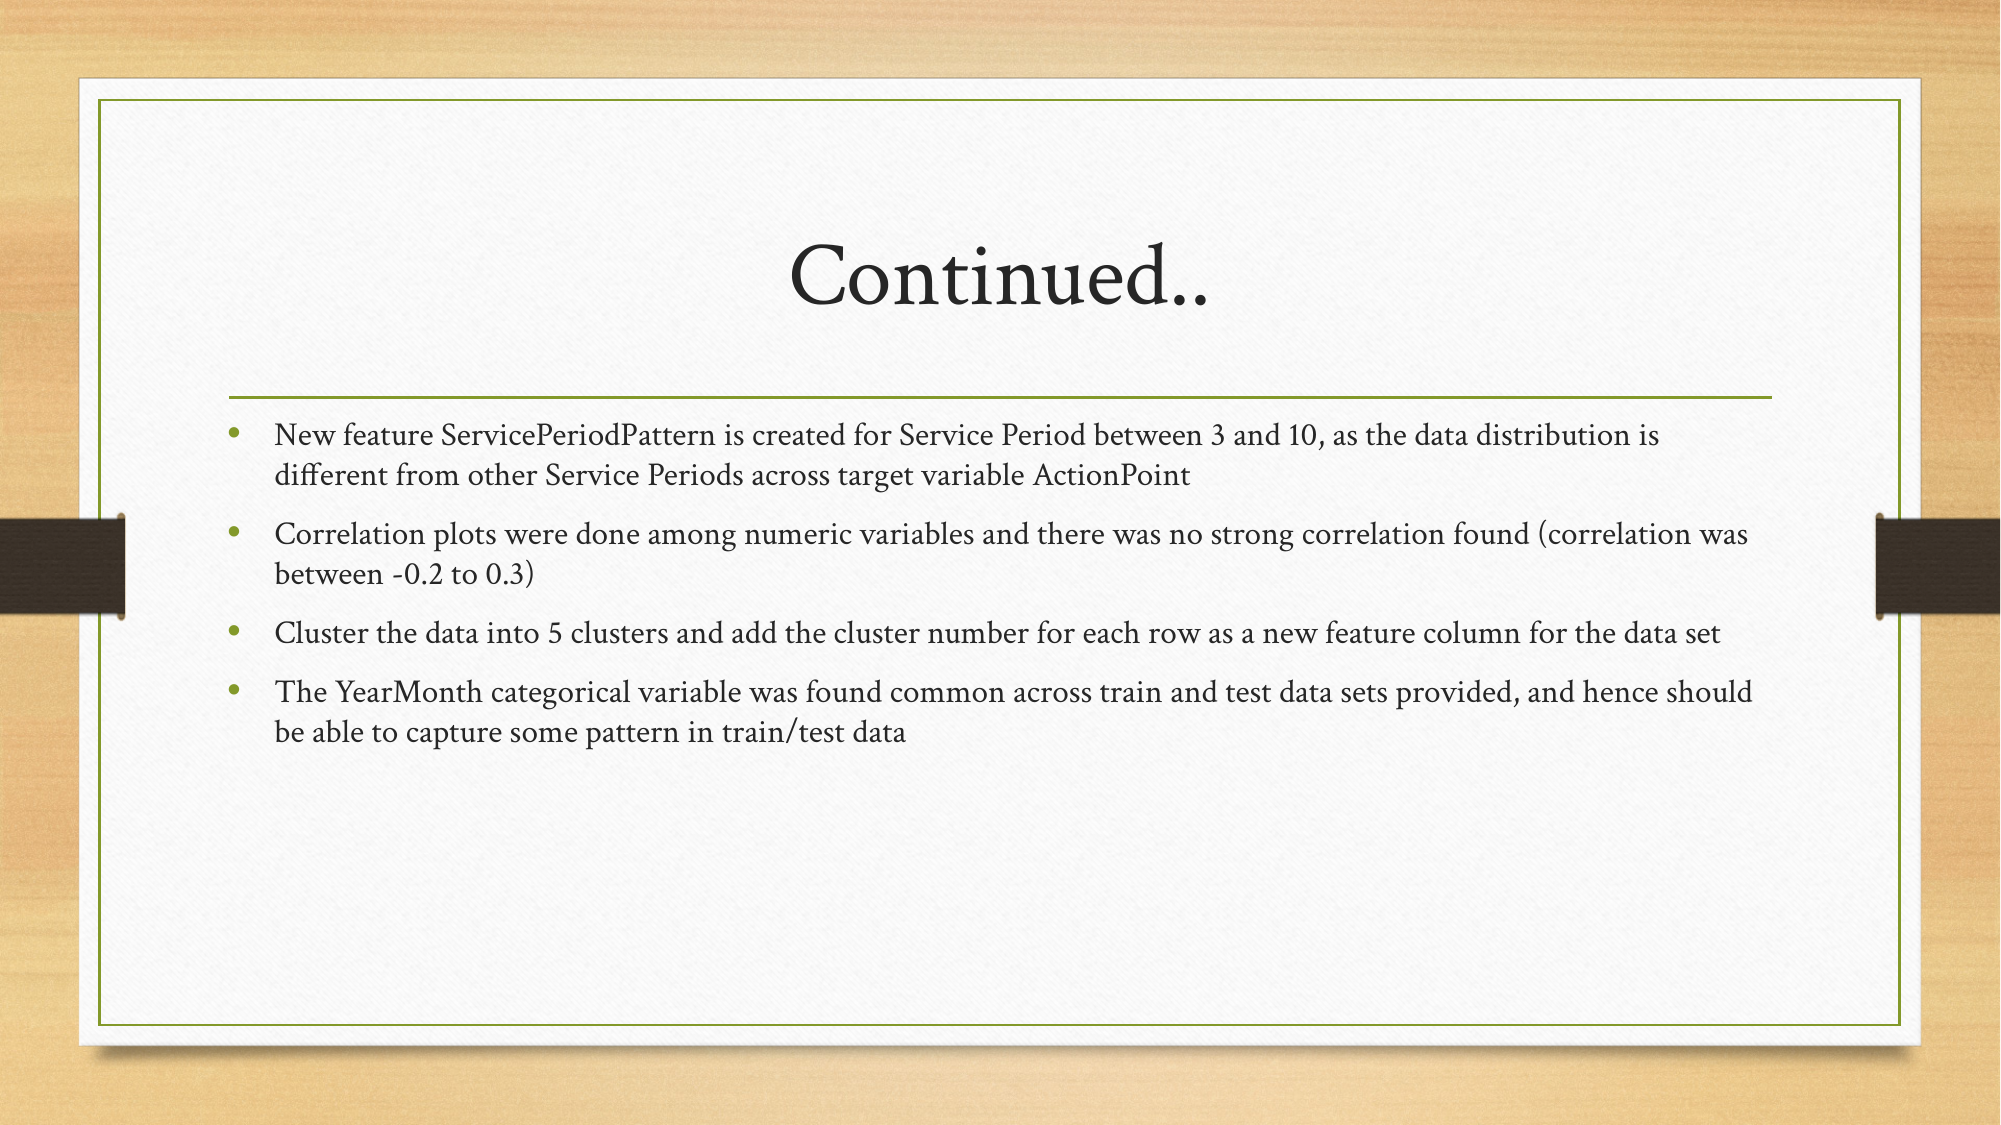

# Continued..
New feature ServicePeriodPattern is created for Service Period between 3 and 10, as the data distribution is different from other Service Periods across target variable ActionPoint
Correlation plots were done among numeric variables and there was no strong correlation found (correlation was between -0.2 to 0.3)
Cluster the data into 5 clusters and add the cluster number for each row as a new feature column for the data set
The YearMonth categorical variable was found common across train and test data sets provided, and hence should be able to capture some pattern in train/test data